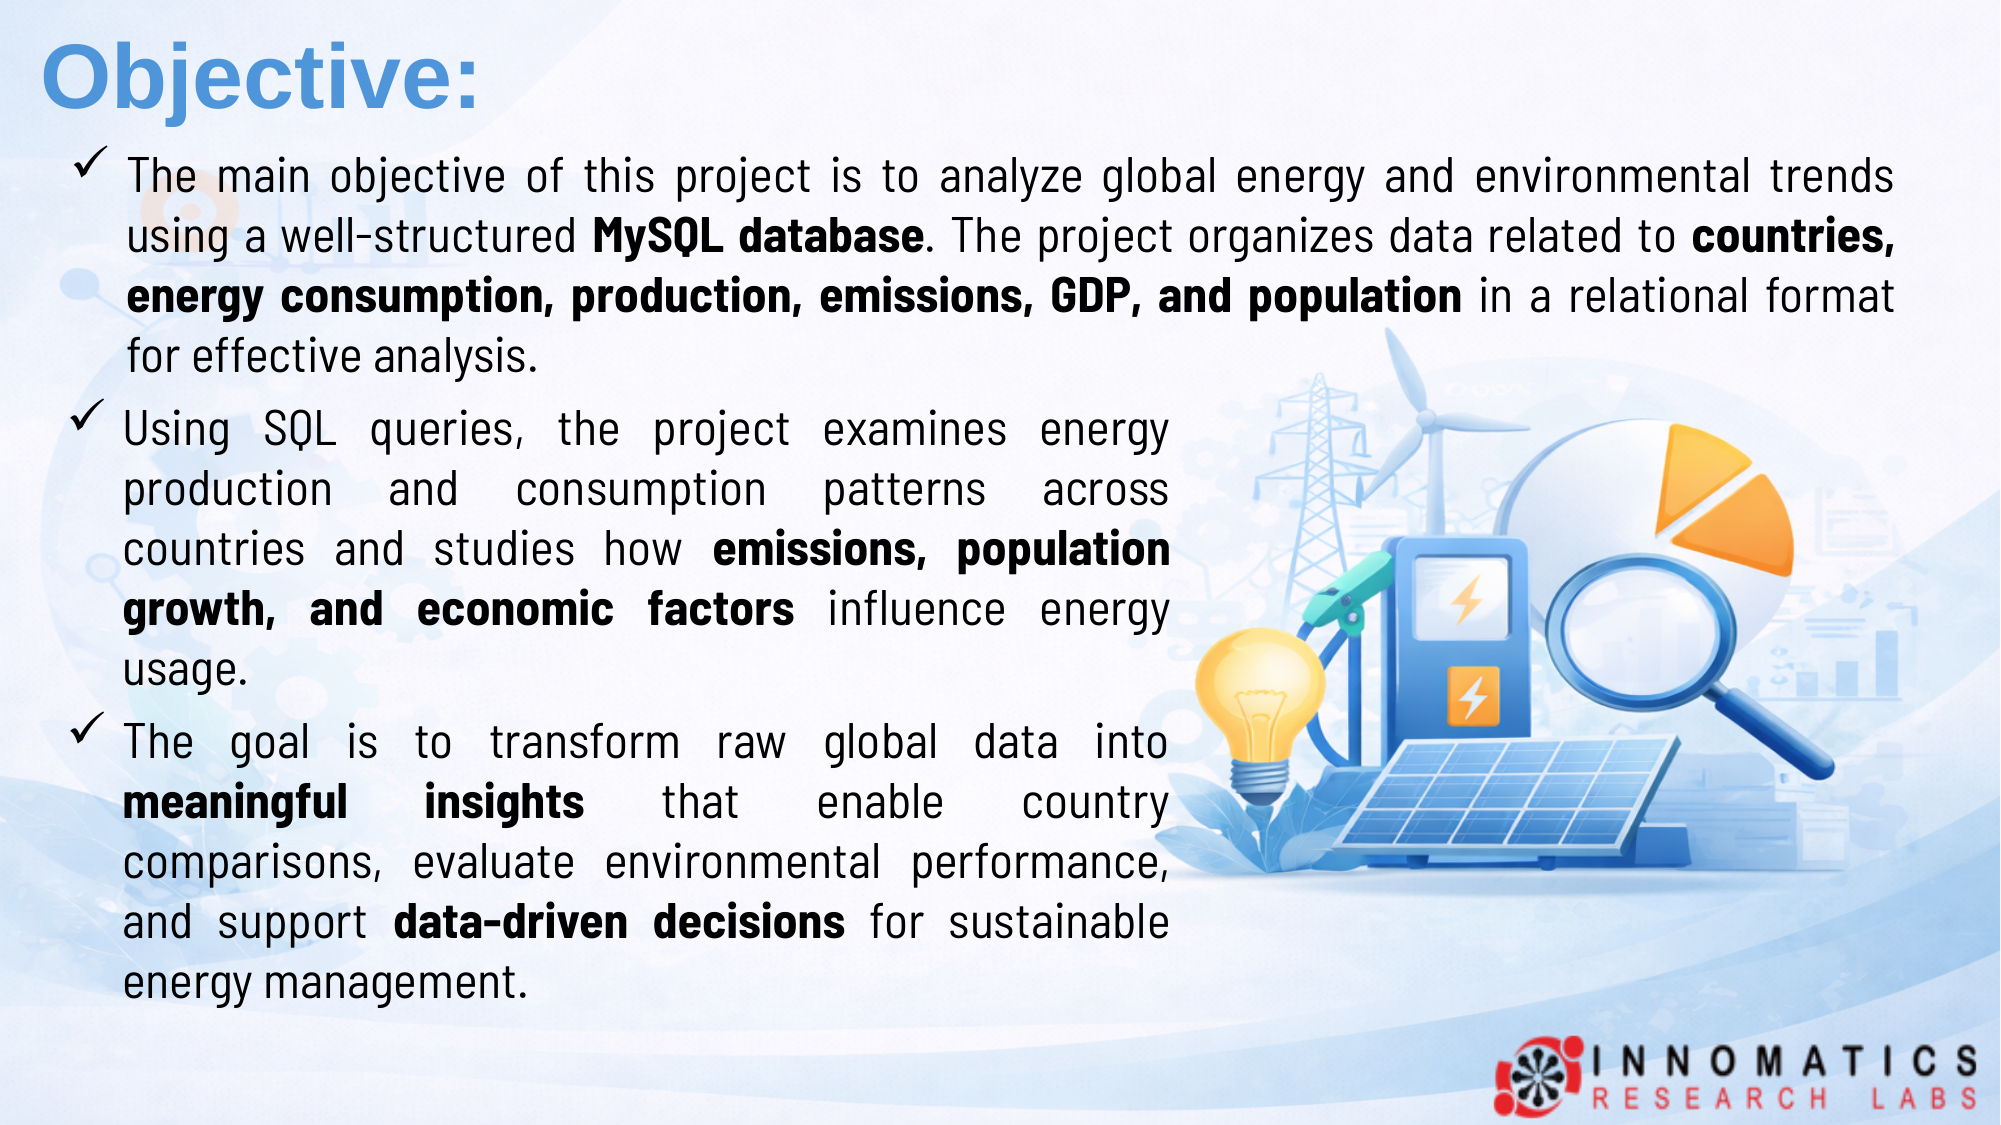

# Objective:
The main objective of this project is to analyze global energy and environmental trends using a well-structured MySQL database. The project organizes data related to countries, energy consumption, production, emissions, GDP, and population in a relational format for effective analysis.
Using SQL queries, the project examines energy production and consumption patterns across countries and studies how emissions, population growth, and economic factors influence energy usage.

The goal is to transform raw global data into meaningful insights that enable country comparisons, evaluate environmental performance, and support data-driven decisions for sustainable energy management.